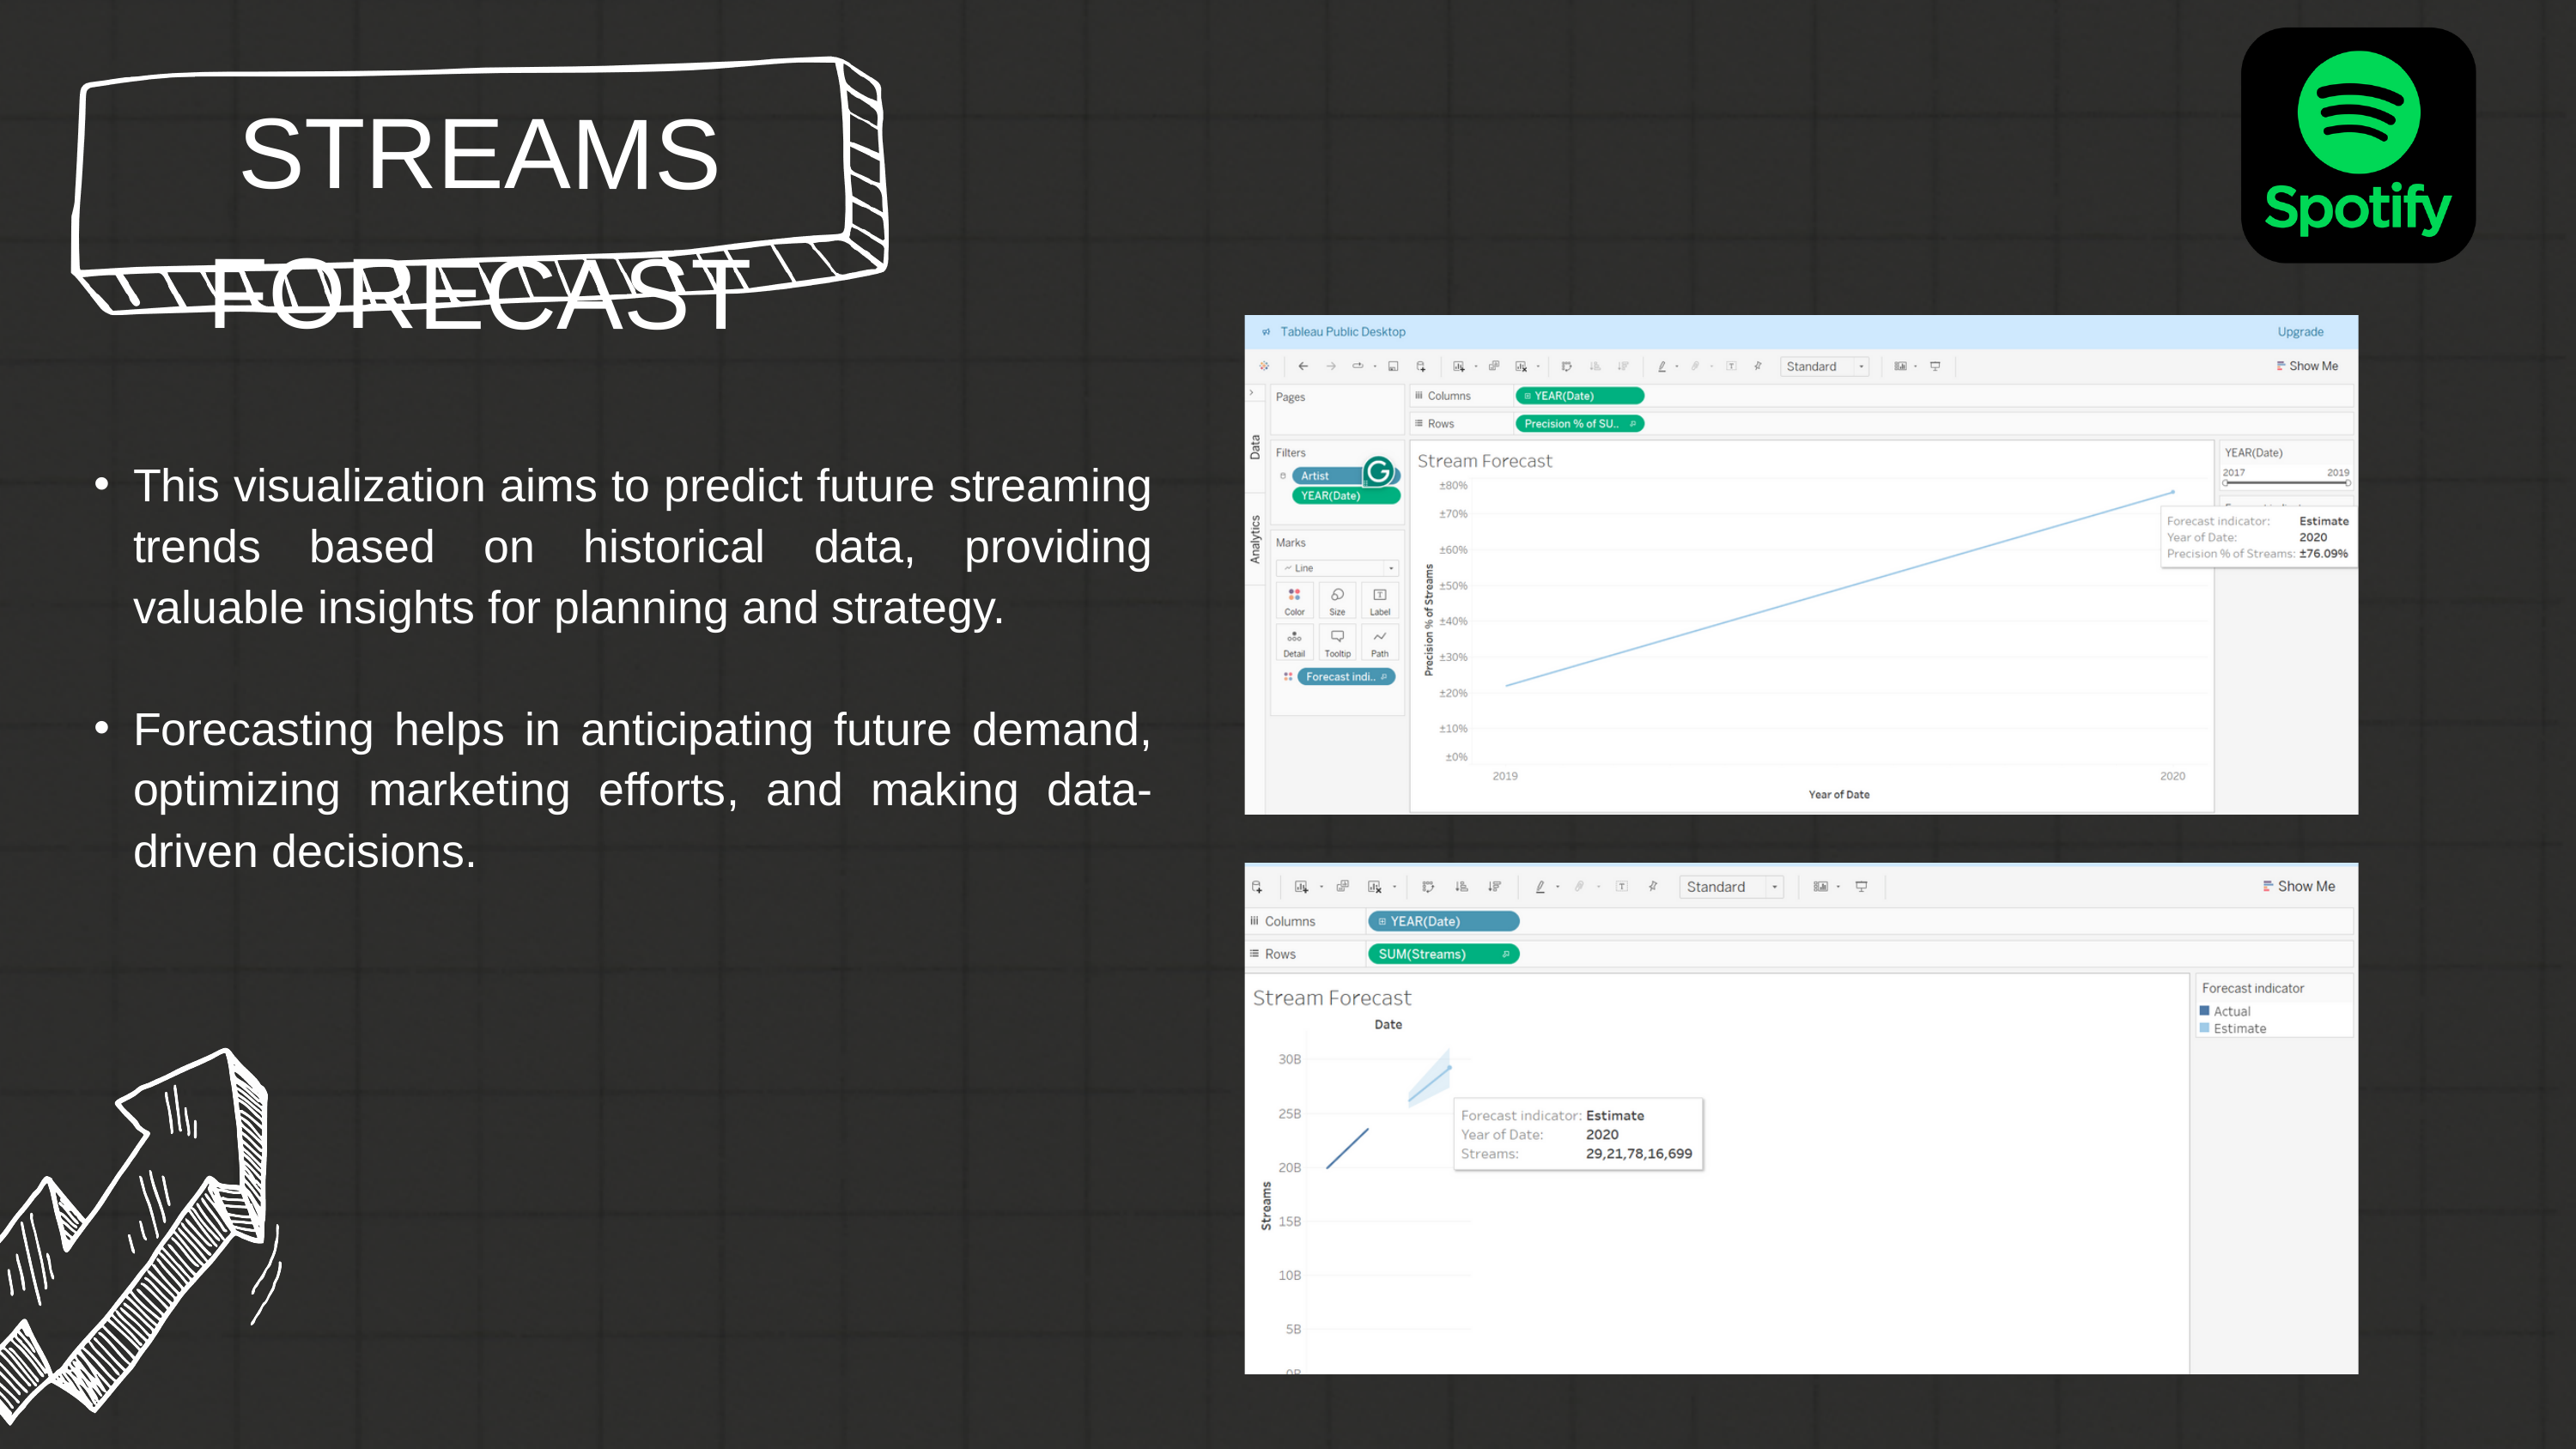

STREAMS FORECAST

This visualization aims to predict future streaming trends based on historical data, providing valuable insights for planning and strategy.

Forecasting helps in anticipating future demand, optimizing marketing efforts, and making data-driven decisions.